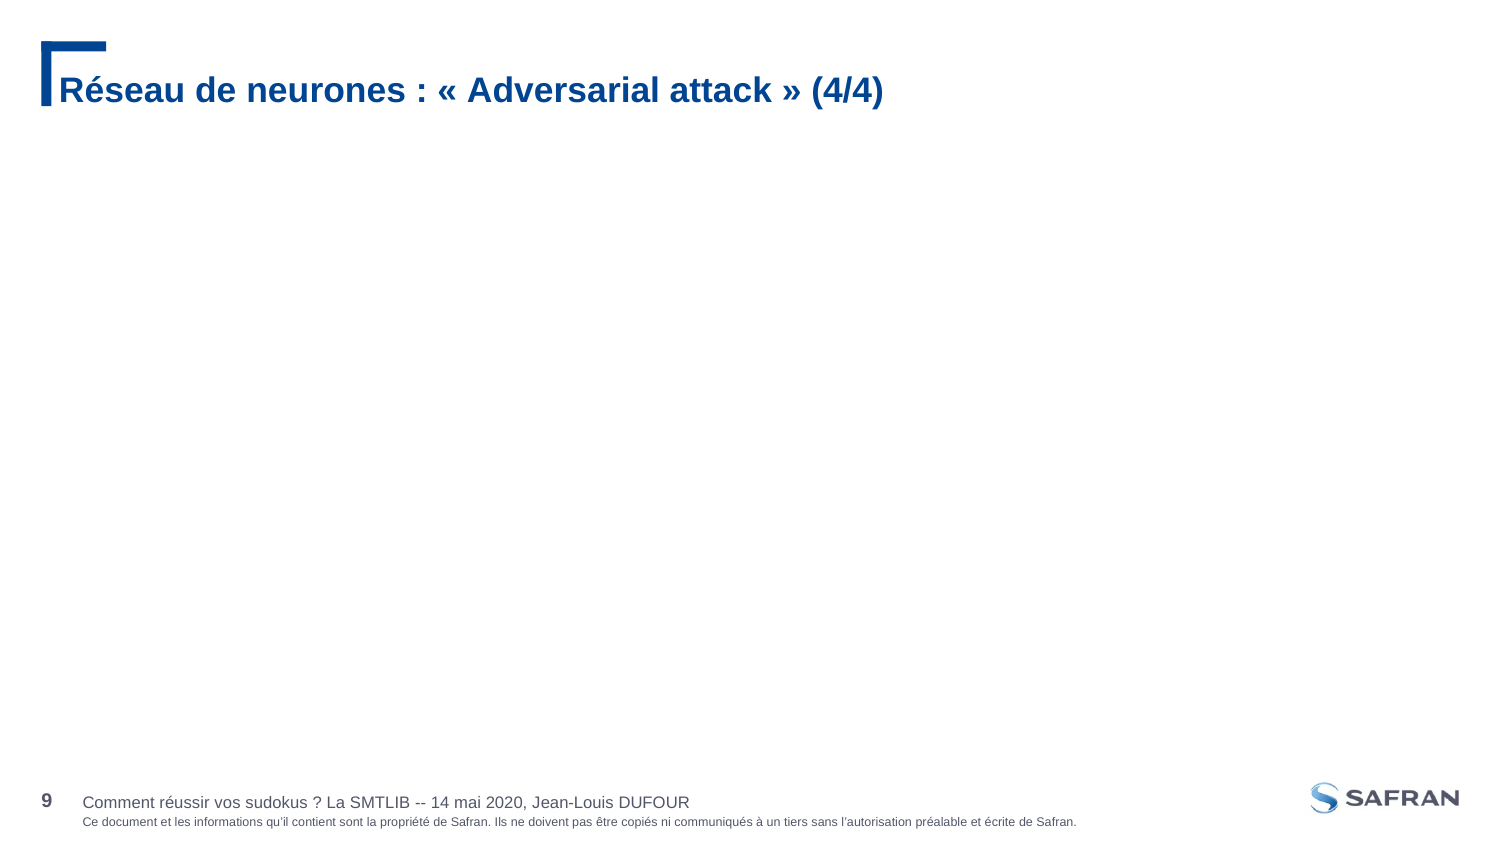

# Réseau de neurones : « Adversarial attack » (4/4)

Comment réussir vos sudokus ? La SMTLIB -- 14 mai 2020, Jean-Louis DUFOUR
9
27 sept. 2019, Jean-Louis DUFOUR